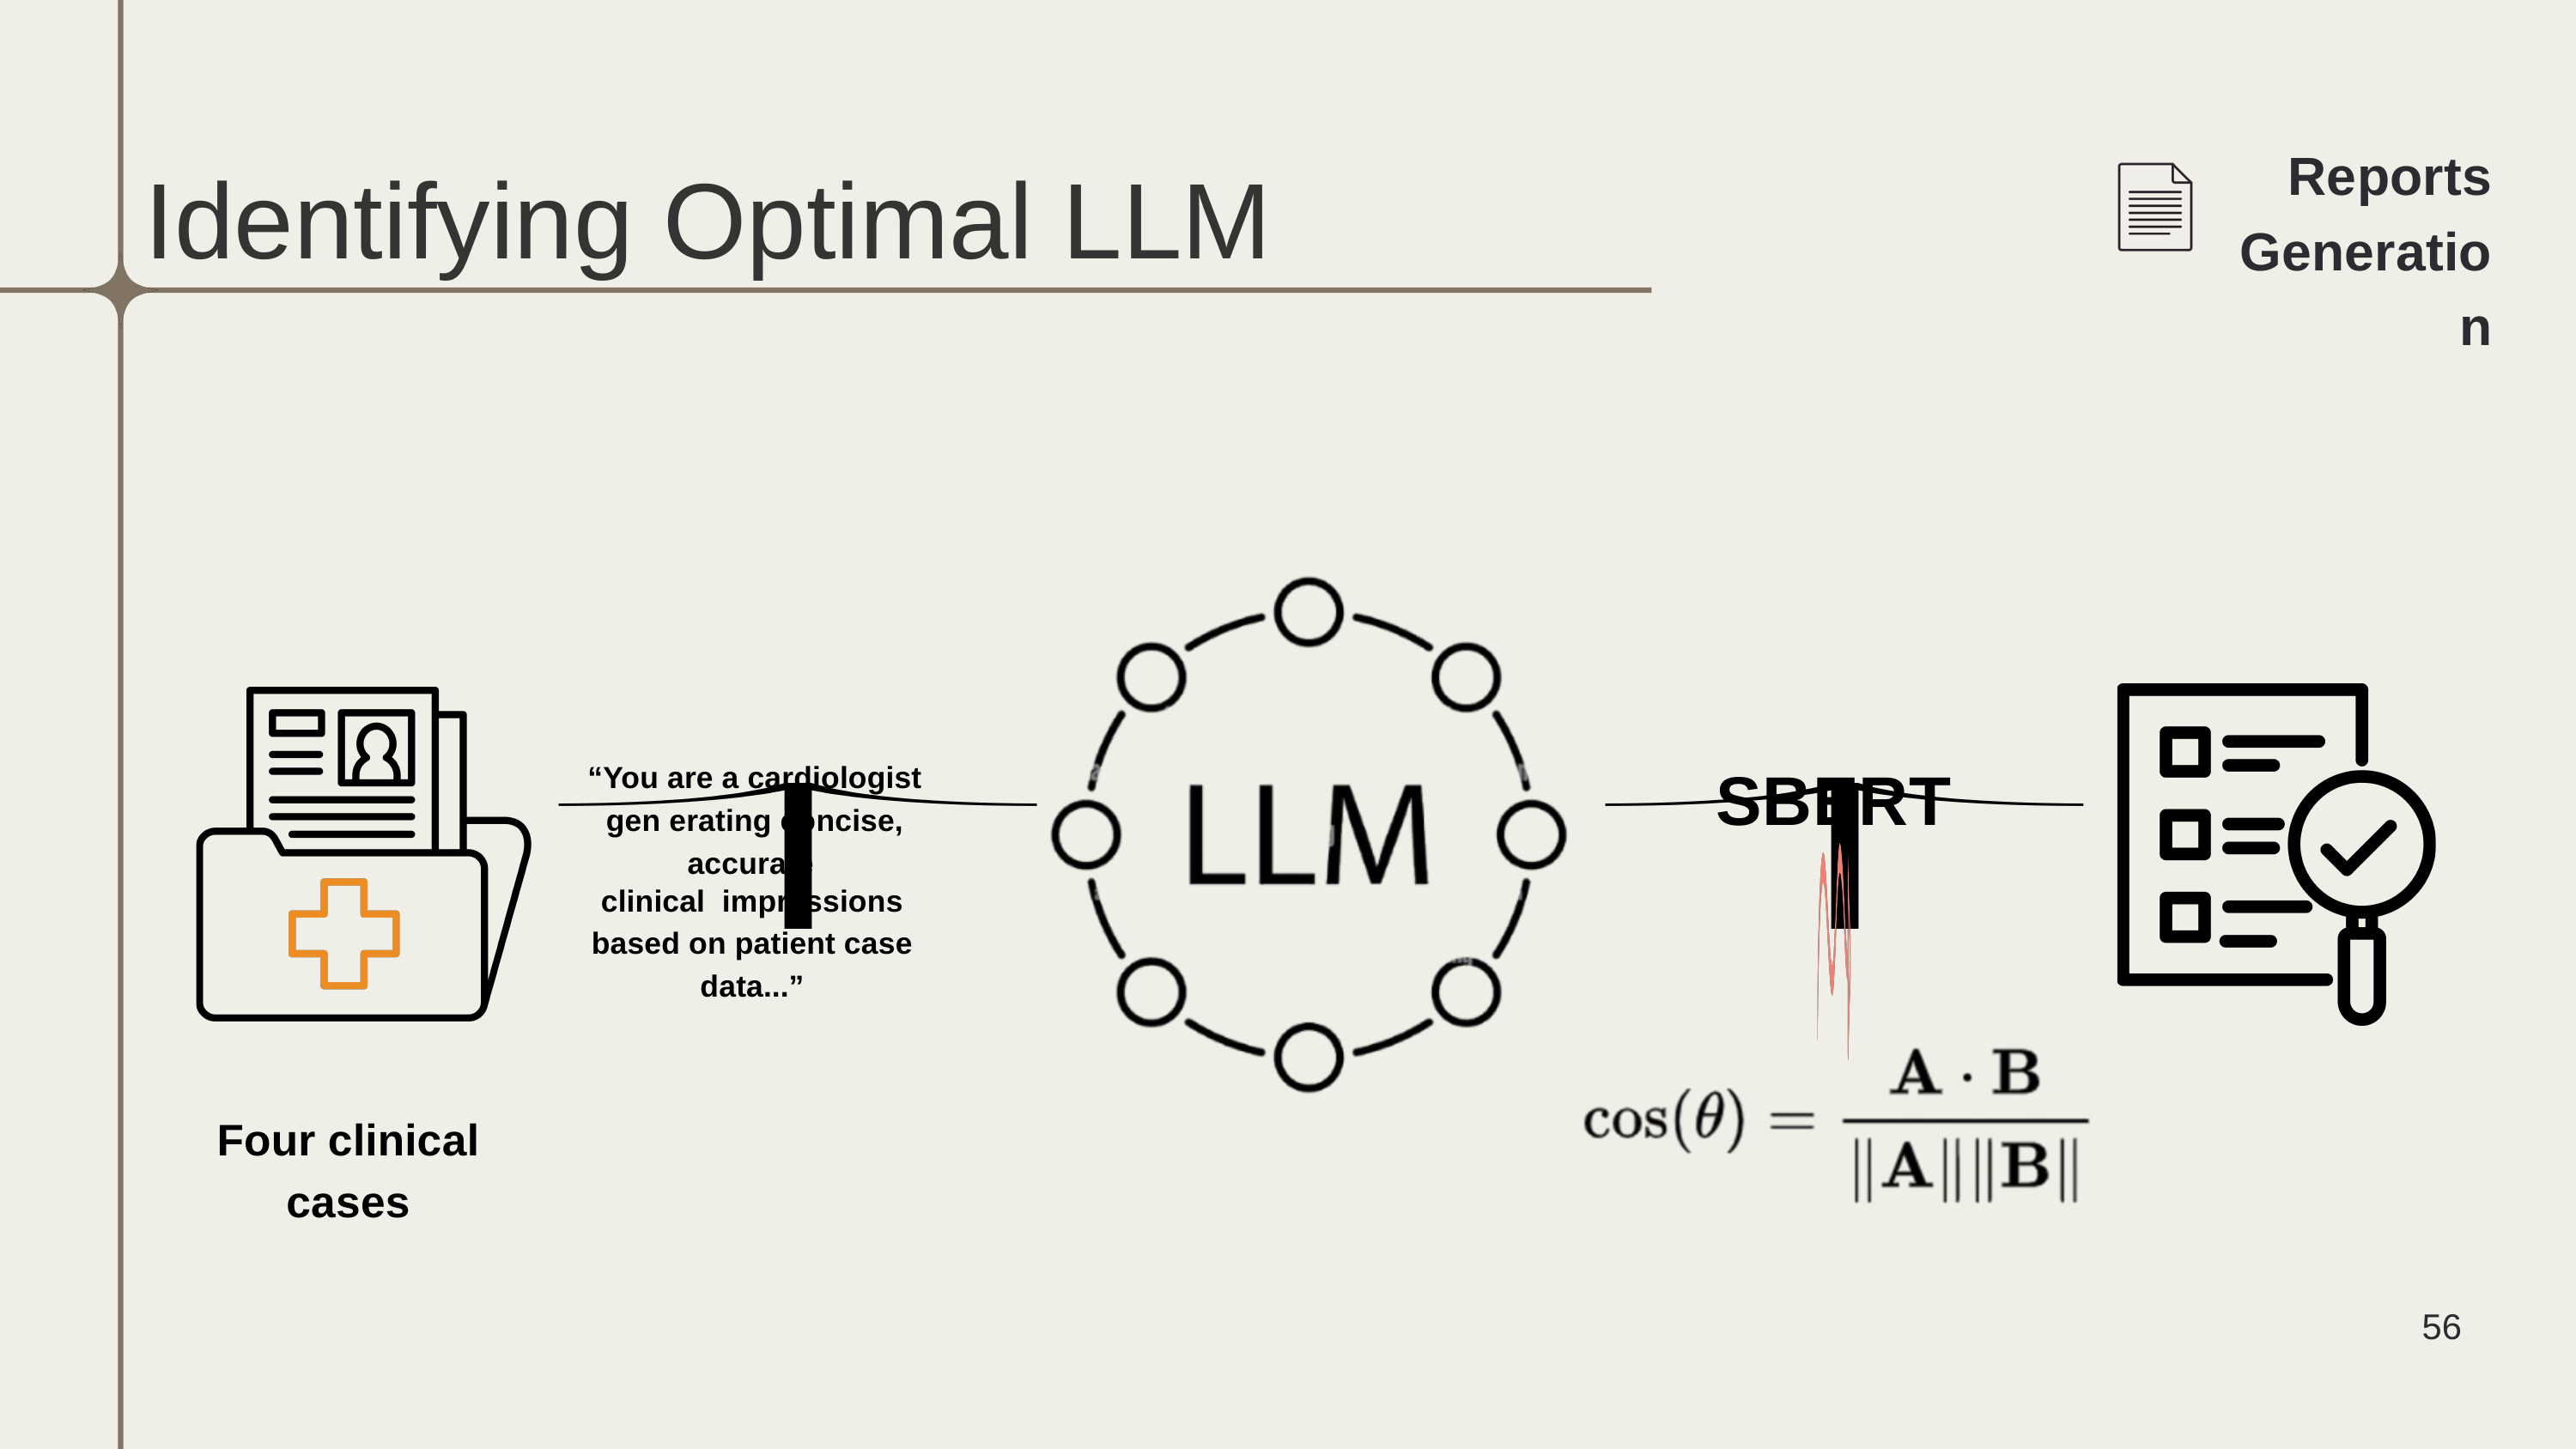

Reports
Generation

Identifying Optimal LLM

SBERT
“You are a cardiologist gen erating concise, accurate

clinical  impressions based on patient case data...”
Four clinical cases
56